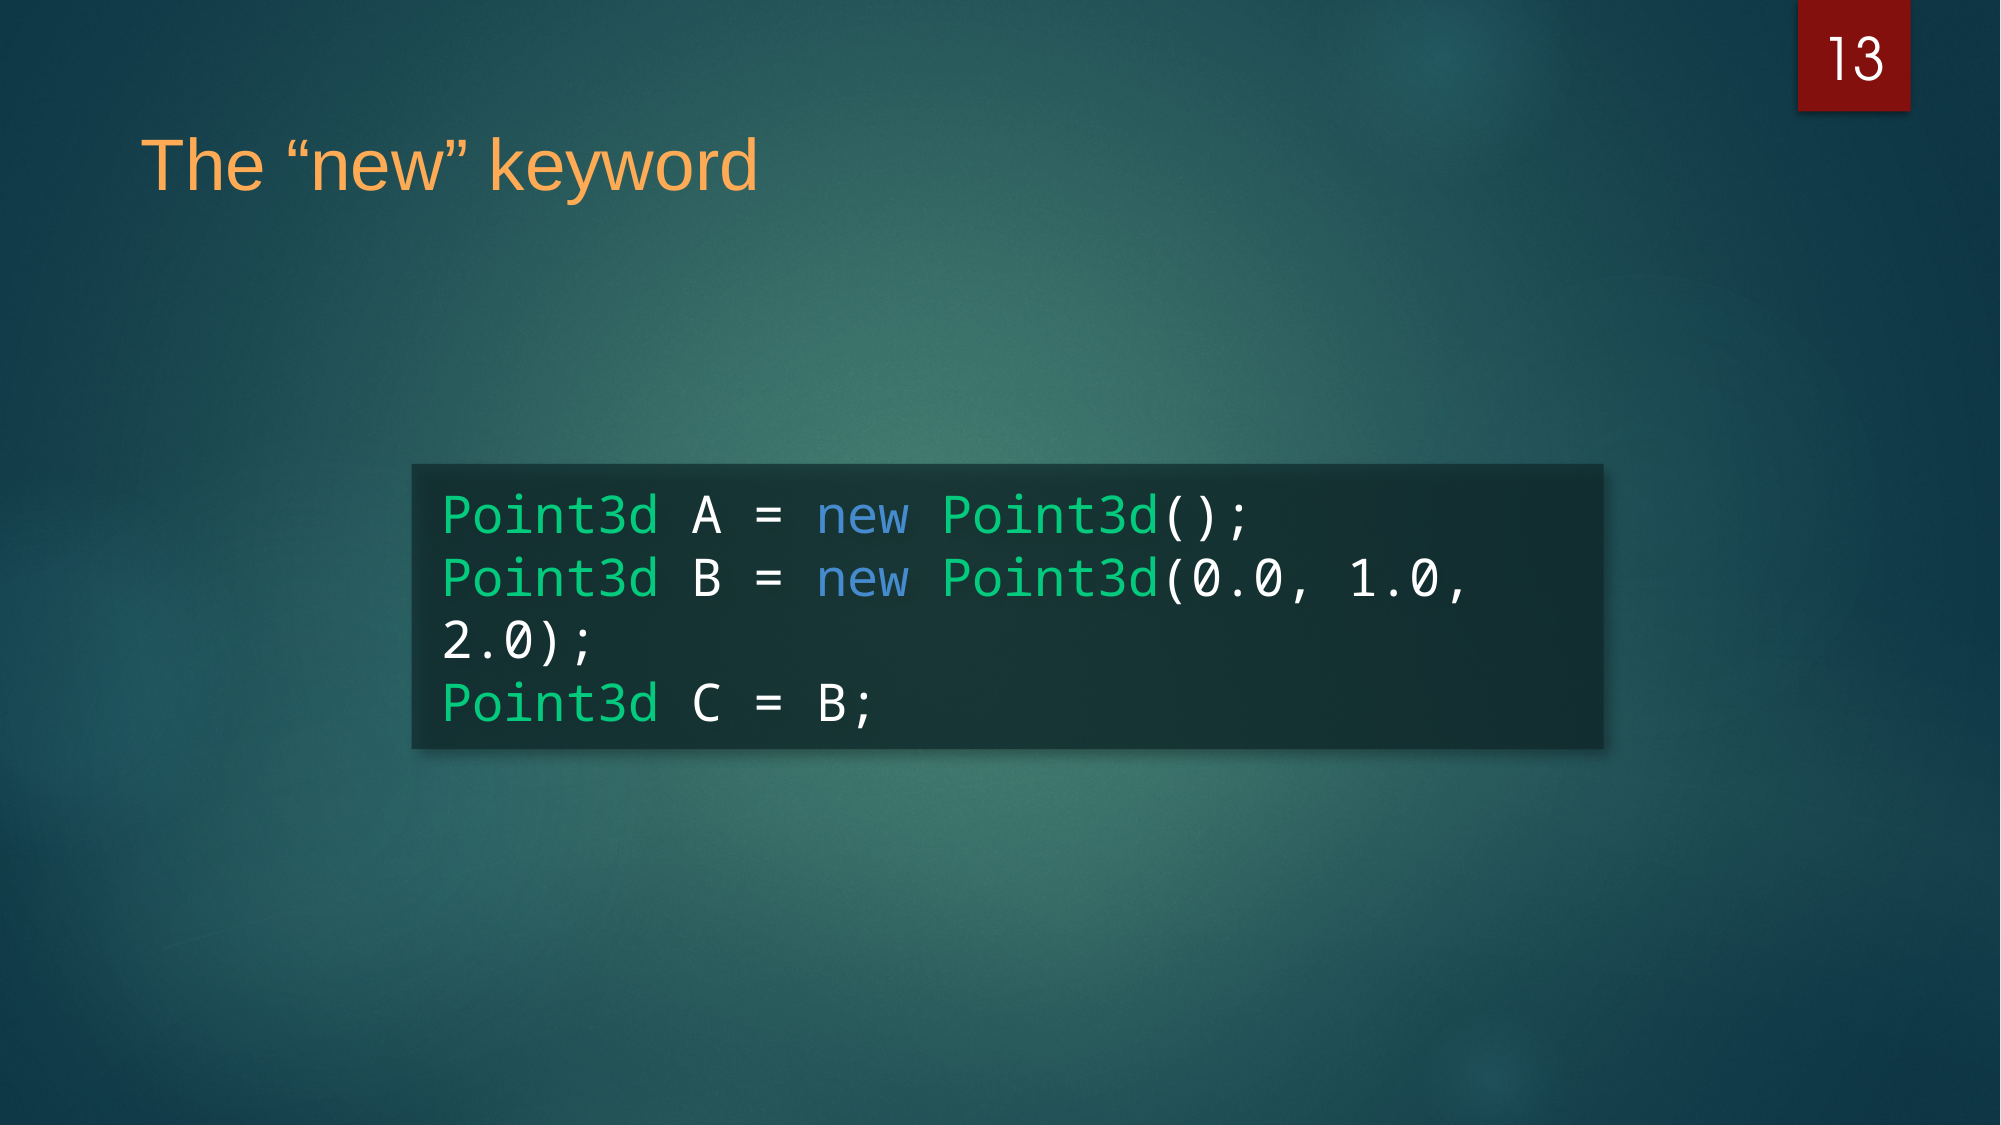

13

The “new” keyword
Point3d A = new Point3d();
Point3d B = new Point3d(0.0, 1.0, 2.0);
Point3d C = B;